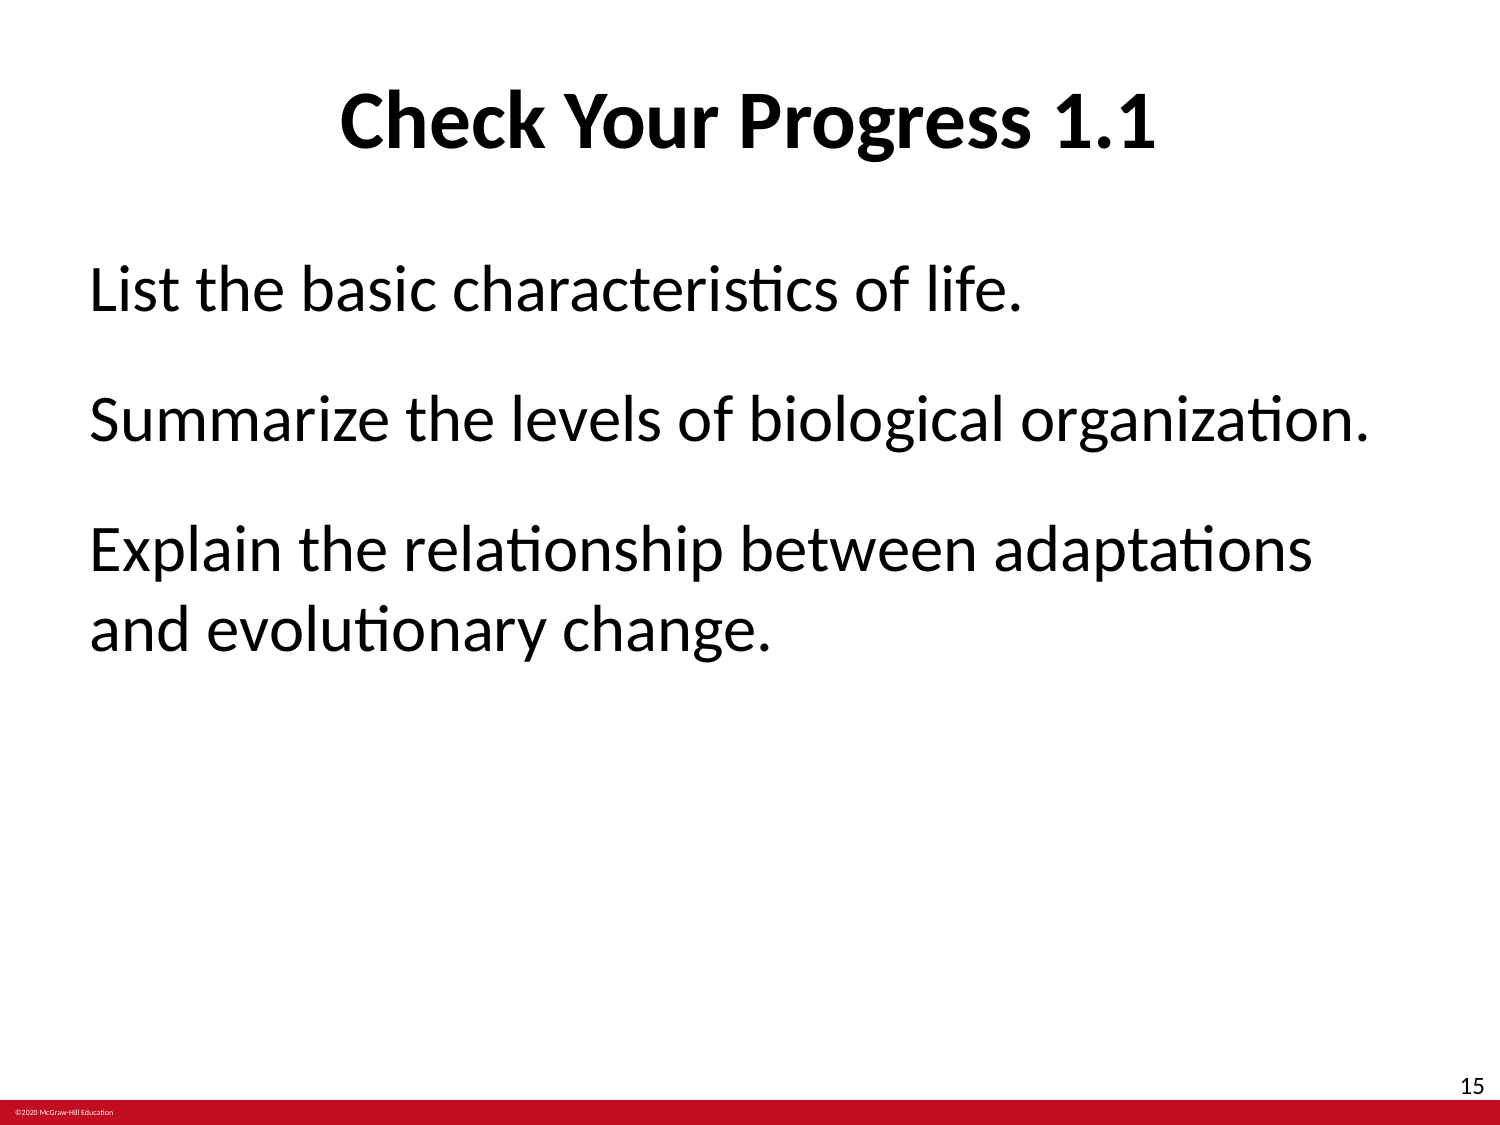

# Check Your Progress 1.1
List the basic characteristics of life.
Summarize the levels of biological organization.
Explain the relationship between adaptations and evolutionary change.